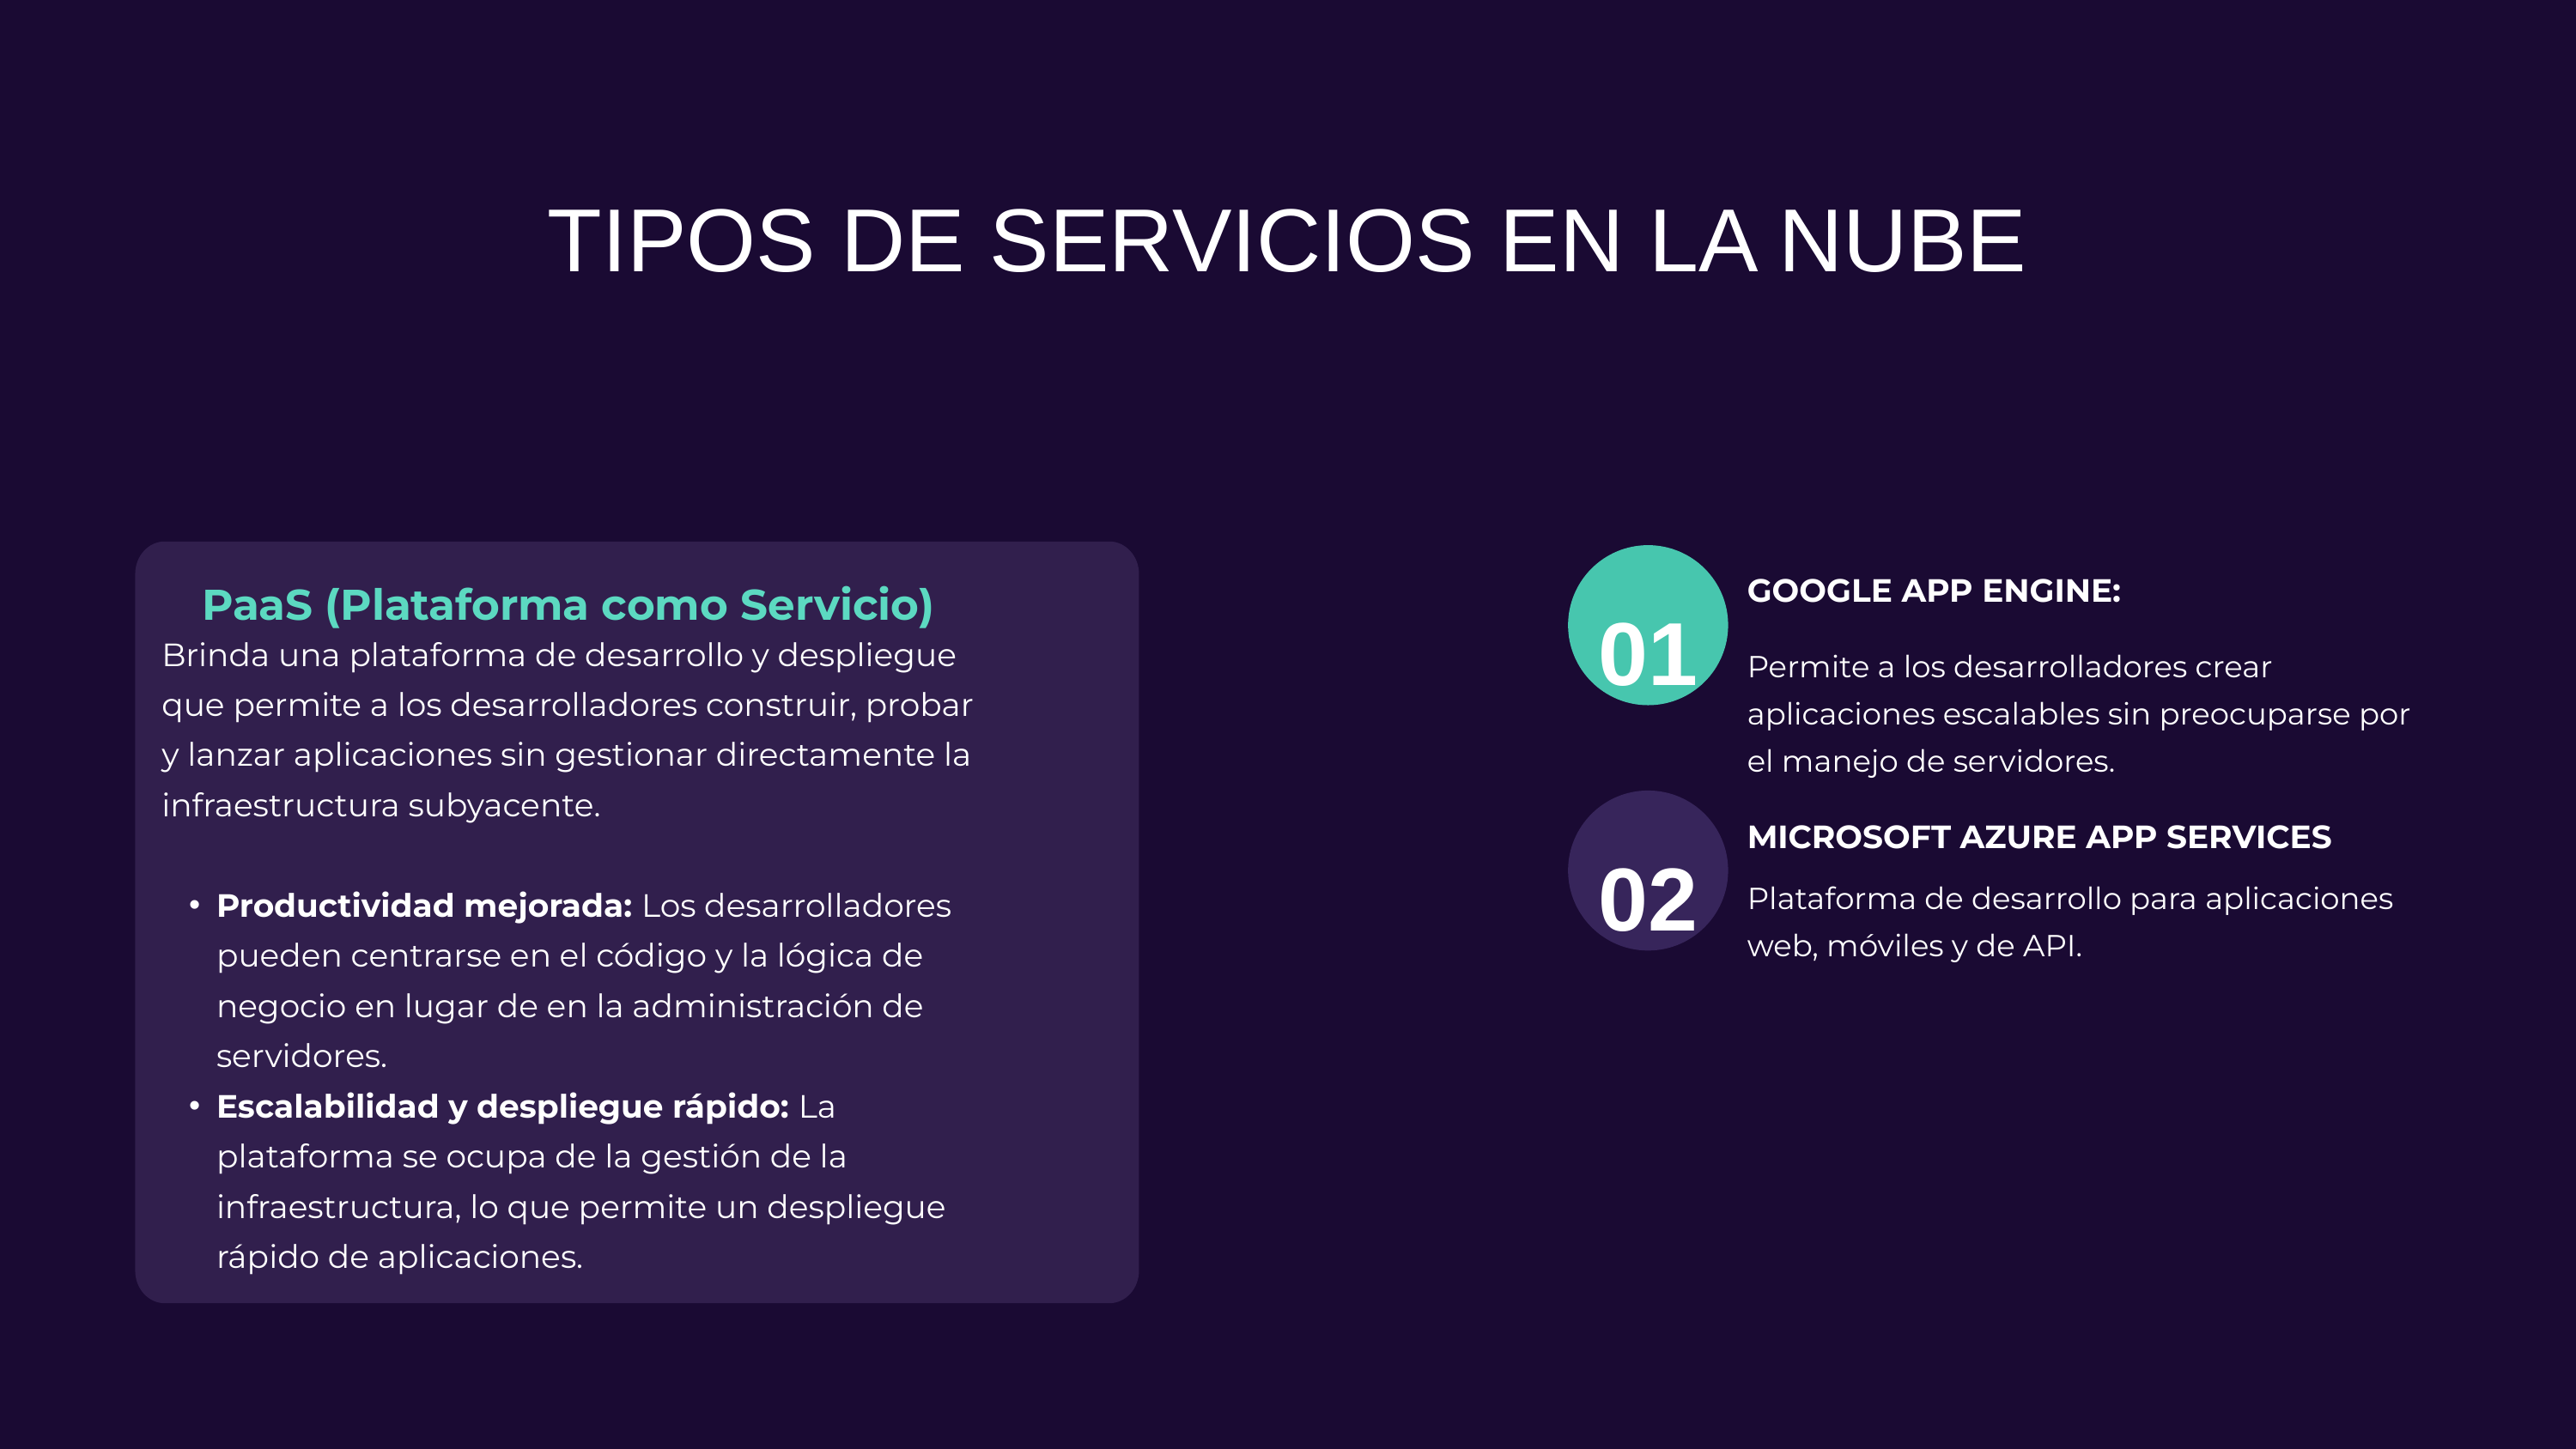

TIPOS DE SERVICIOS EN LA NUBE

GOOGLE APP ENGINE:
PaaS (Plataforma como Servicio)
01
Brinda una plataforma de desarrollo y despliegue que permite a los desarrolladores construir, probar y lanzar aplicaciones sin gestionar directamente la infraestructura subyacente.

Productividad mejorada: Los desarrolladores pueden centrarse en el código y la lógica de negocio en lugar de en la administración de servidores.
Escalabilidad y despliegue rápido: La plataforma se ocupa de la gestión de la infraestructura, lo que permite un despliegue rápido de aplicaciones.

Permite a los desarrolladores crear aplicaciones escalables sin preocuparse por el manejo de servidores.

MICROSOFT AZURE APP SERVICES
02
Plataforma de desarrollo para aplicaciones web, móviles y de API.